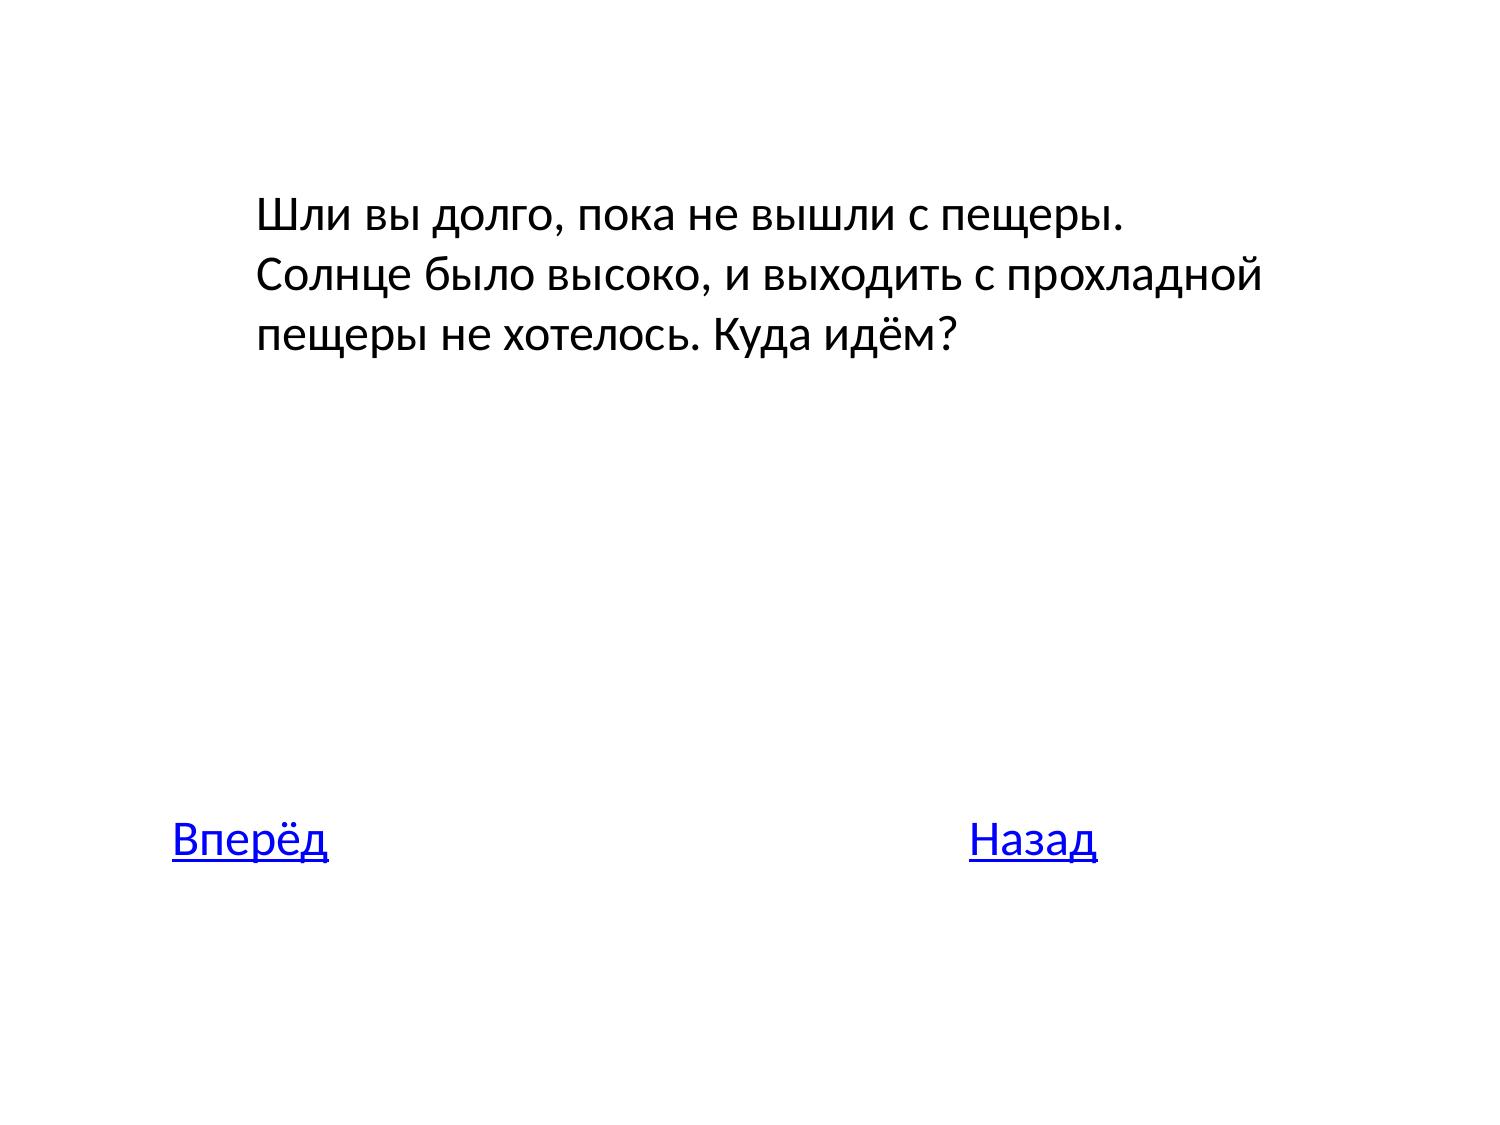

Шли вы долго, пока не вышли с пещеры. Солнце было высоко, и выходить с прохладной пещеры не хотелось. Куда идём?
Вперёд
Назад